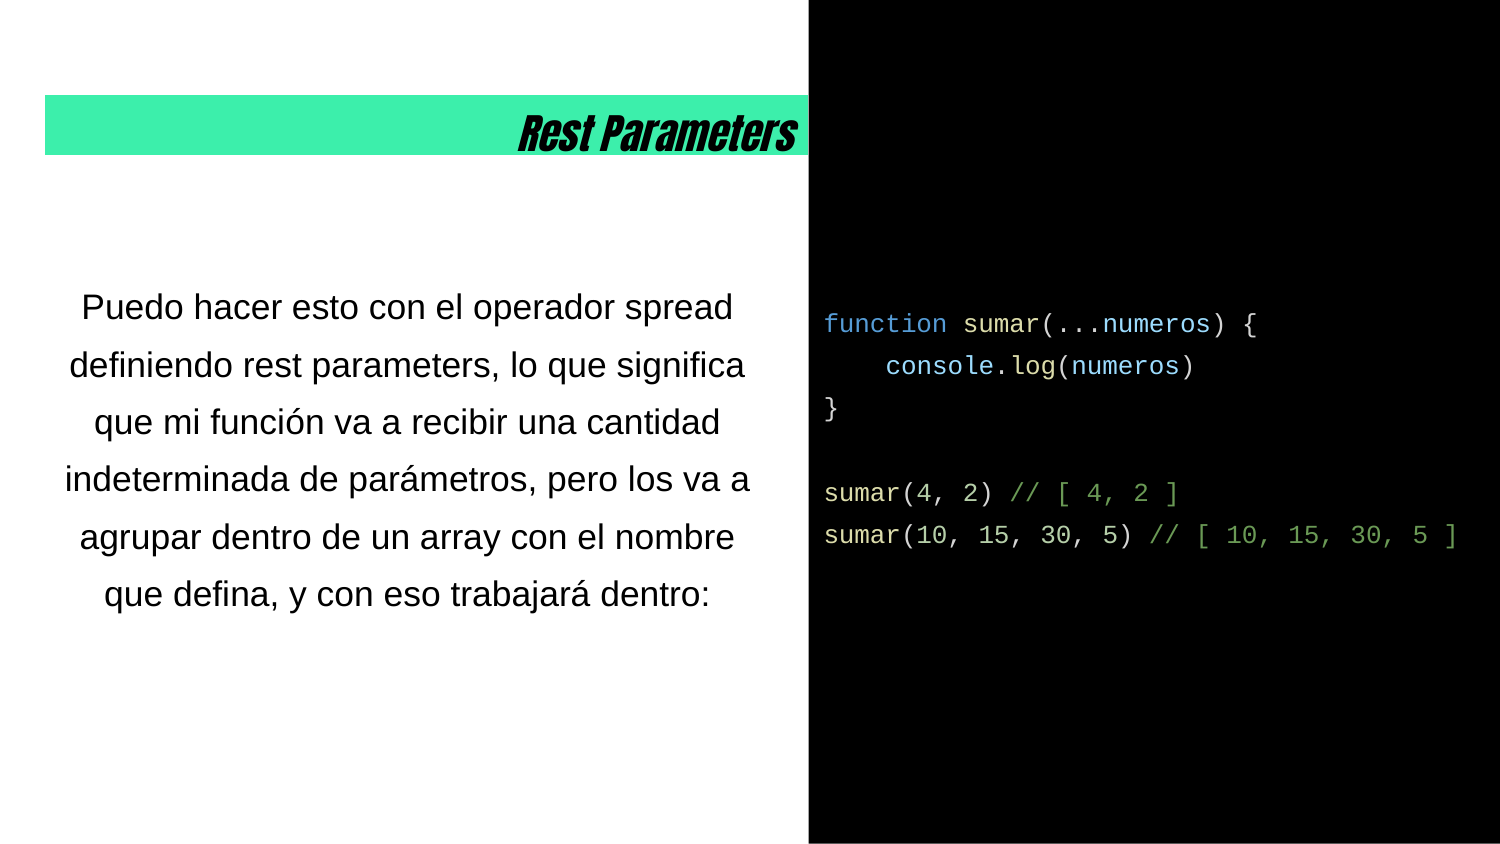

function sumar(...numeros) {
    console.log(numeros)
}

sumar(4, 2) // [ 4, 2 ]
sumar(10, 15, 30, 5) // [ 10, 15, 30, 5 ]
Rest Parameters

Puedo hacer esto con el operador spread definiendo rest parameters, lo que significa que mi función va a recibir una cantidad indeterminada de parámetros, pero los va a agrupar dentro de un array con el nombre que defina, y con eso trabajará dentro: